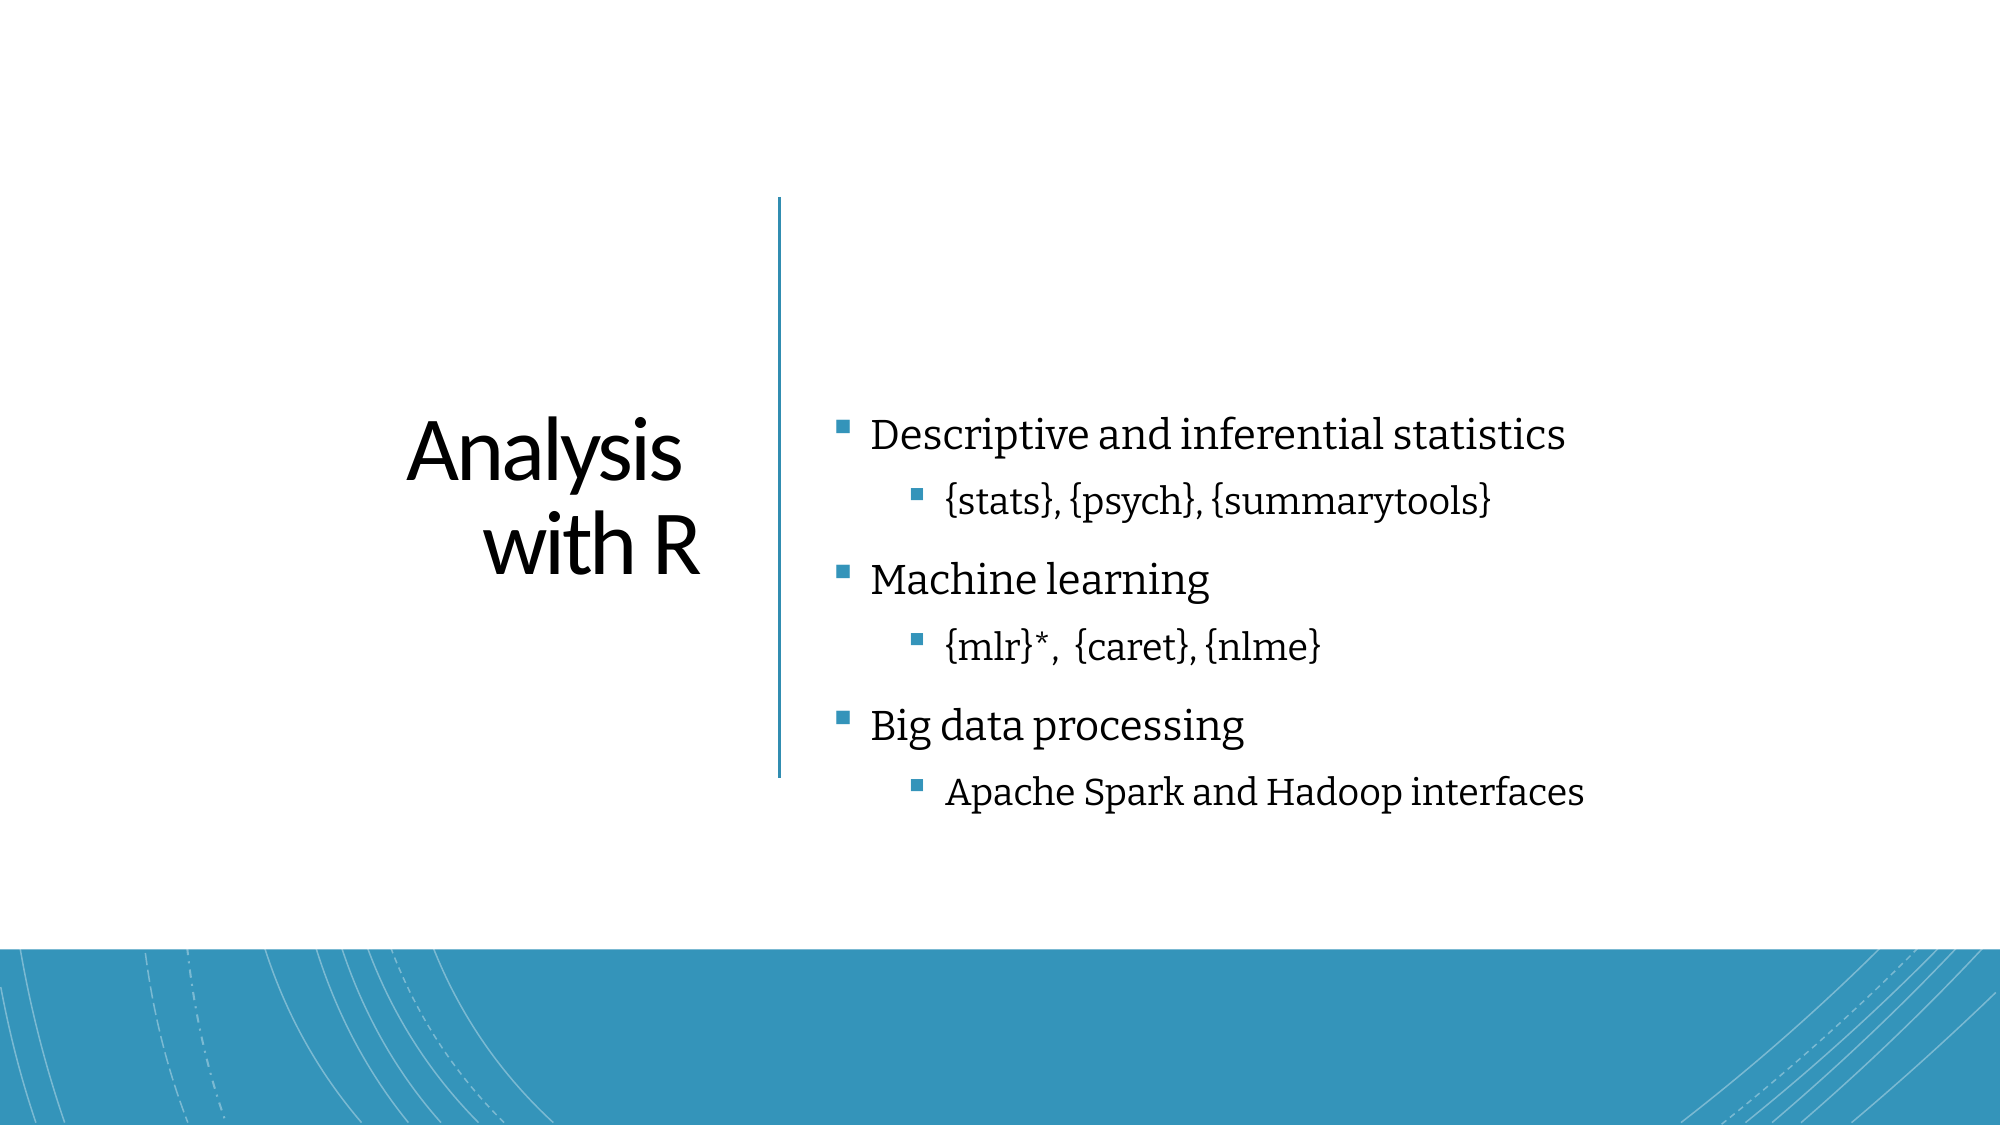

8
# Analysis with R

Descriptive and inferential statistics
{stats}, {psych}, {summarytools}
Machine learning
{mlr}*,  {caret}, {nlme}
Big data processing
Apache Spark and Hadoop interfaces